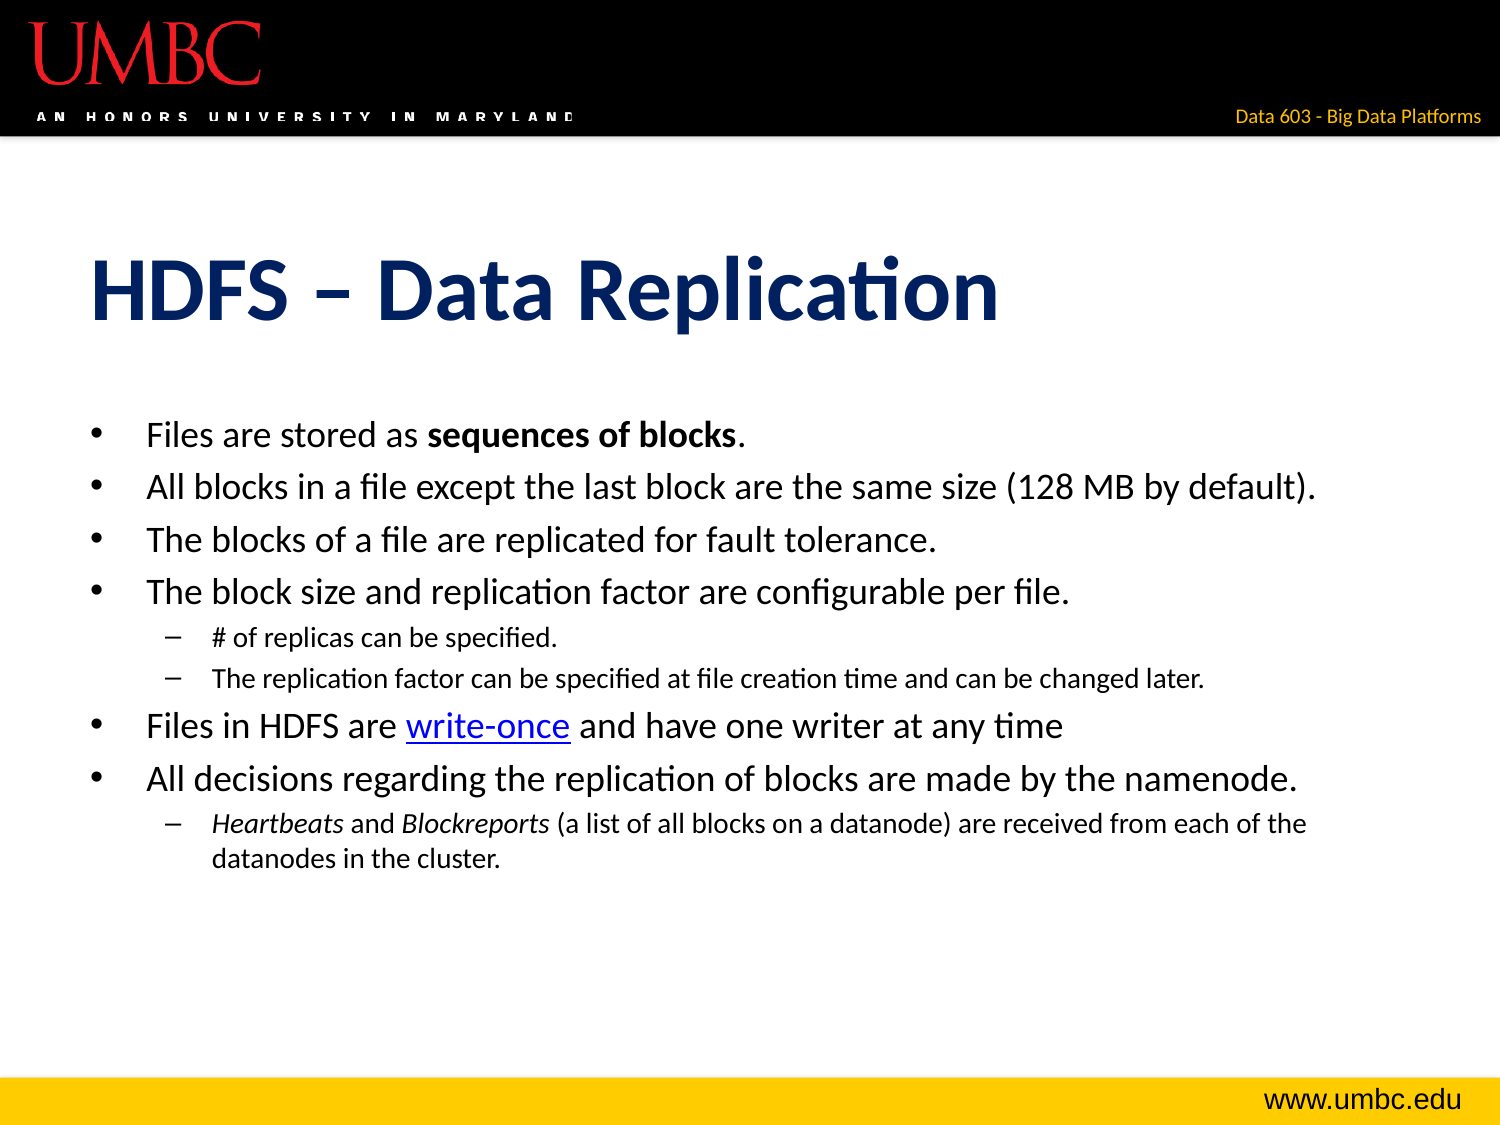

# HDFS – Data Replication
Files are stored as sequences of blocks.
All blocks in a file except the last block are the same size (128 MB by default).
The blocks of a file are replicated for fault tolerance.
The block size and replication factor are configurable per file.
# of replicas can be specified.
The replication factor can be specified at file creation time and can be changed later.
Files in HDFS are write-once and have one writer at any time
All decisions regarding the replication of blocks are made by the namenode.
Heartbeats and Blockreports (a list of all blocks on a datanode) are received from each of the datanodes in the cluster.